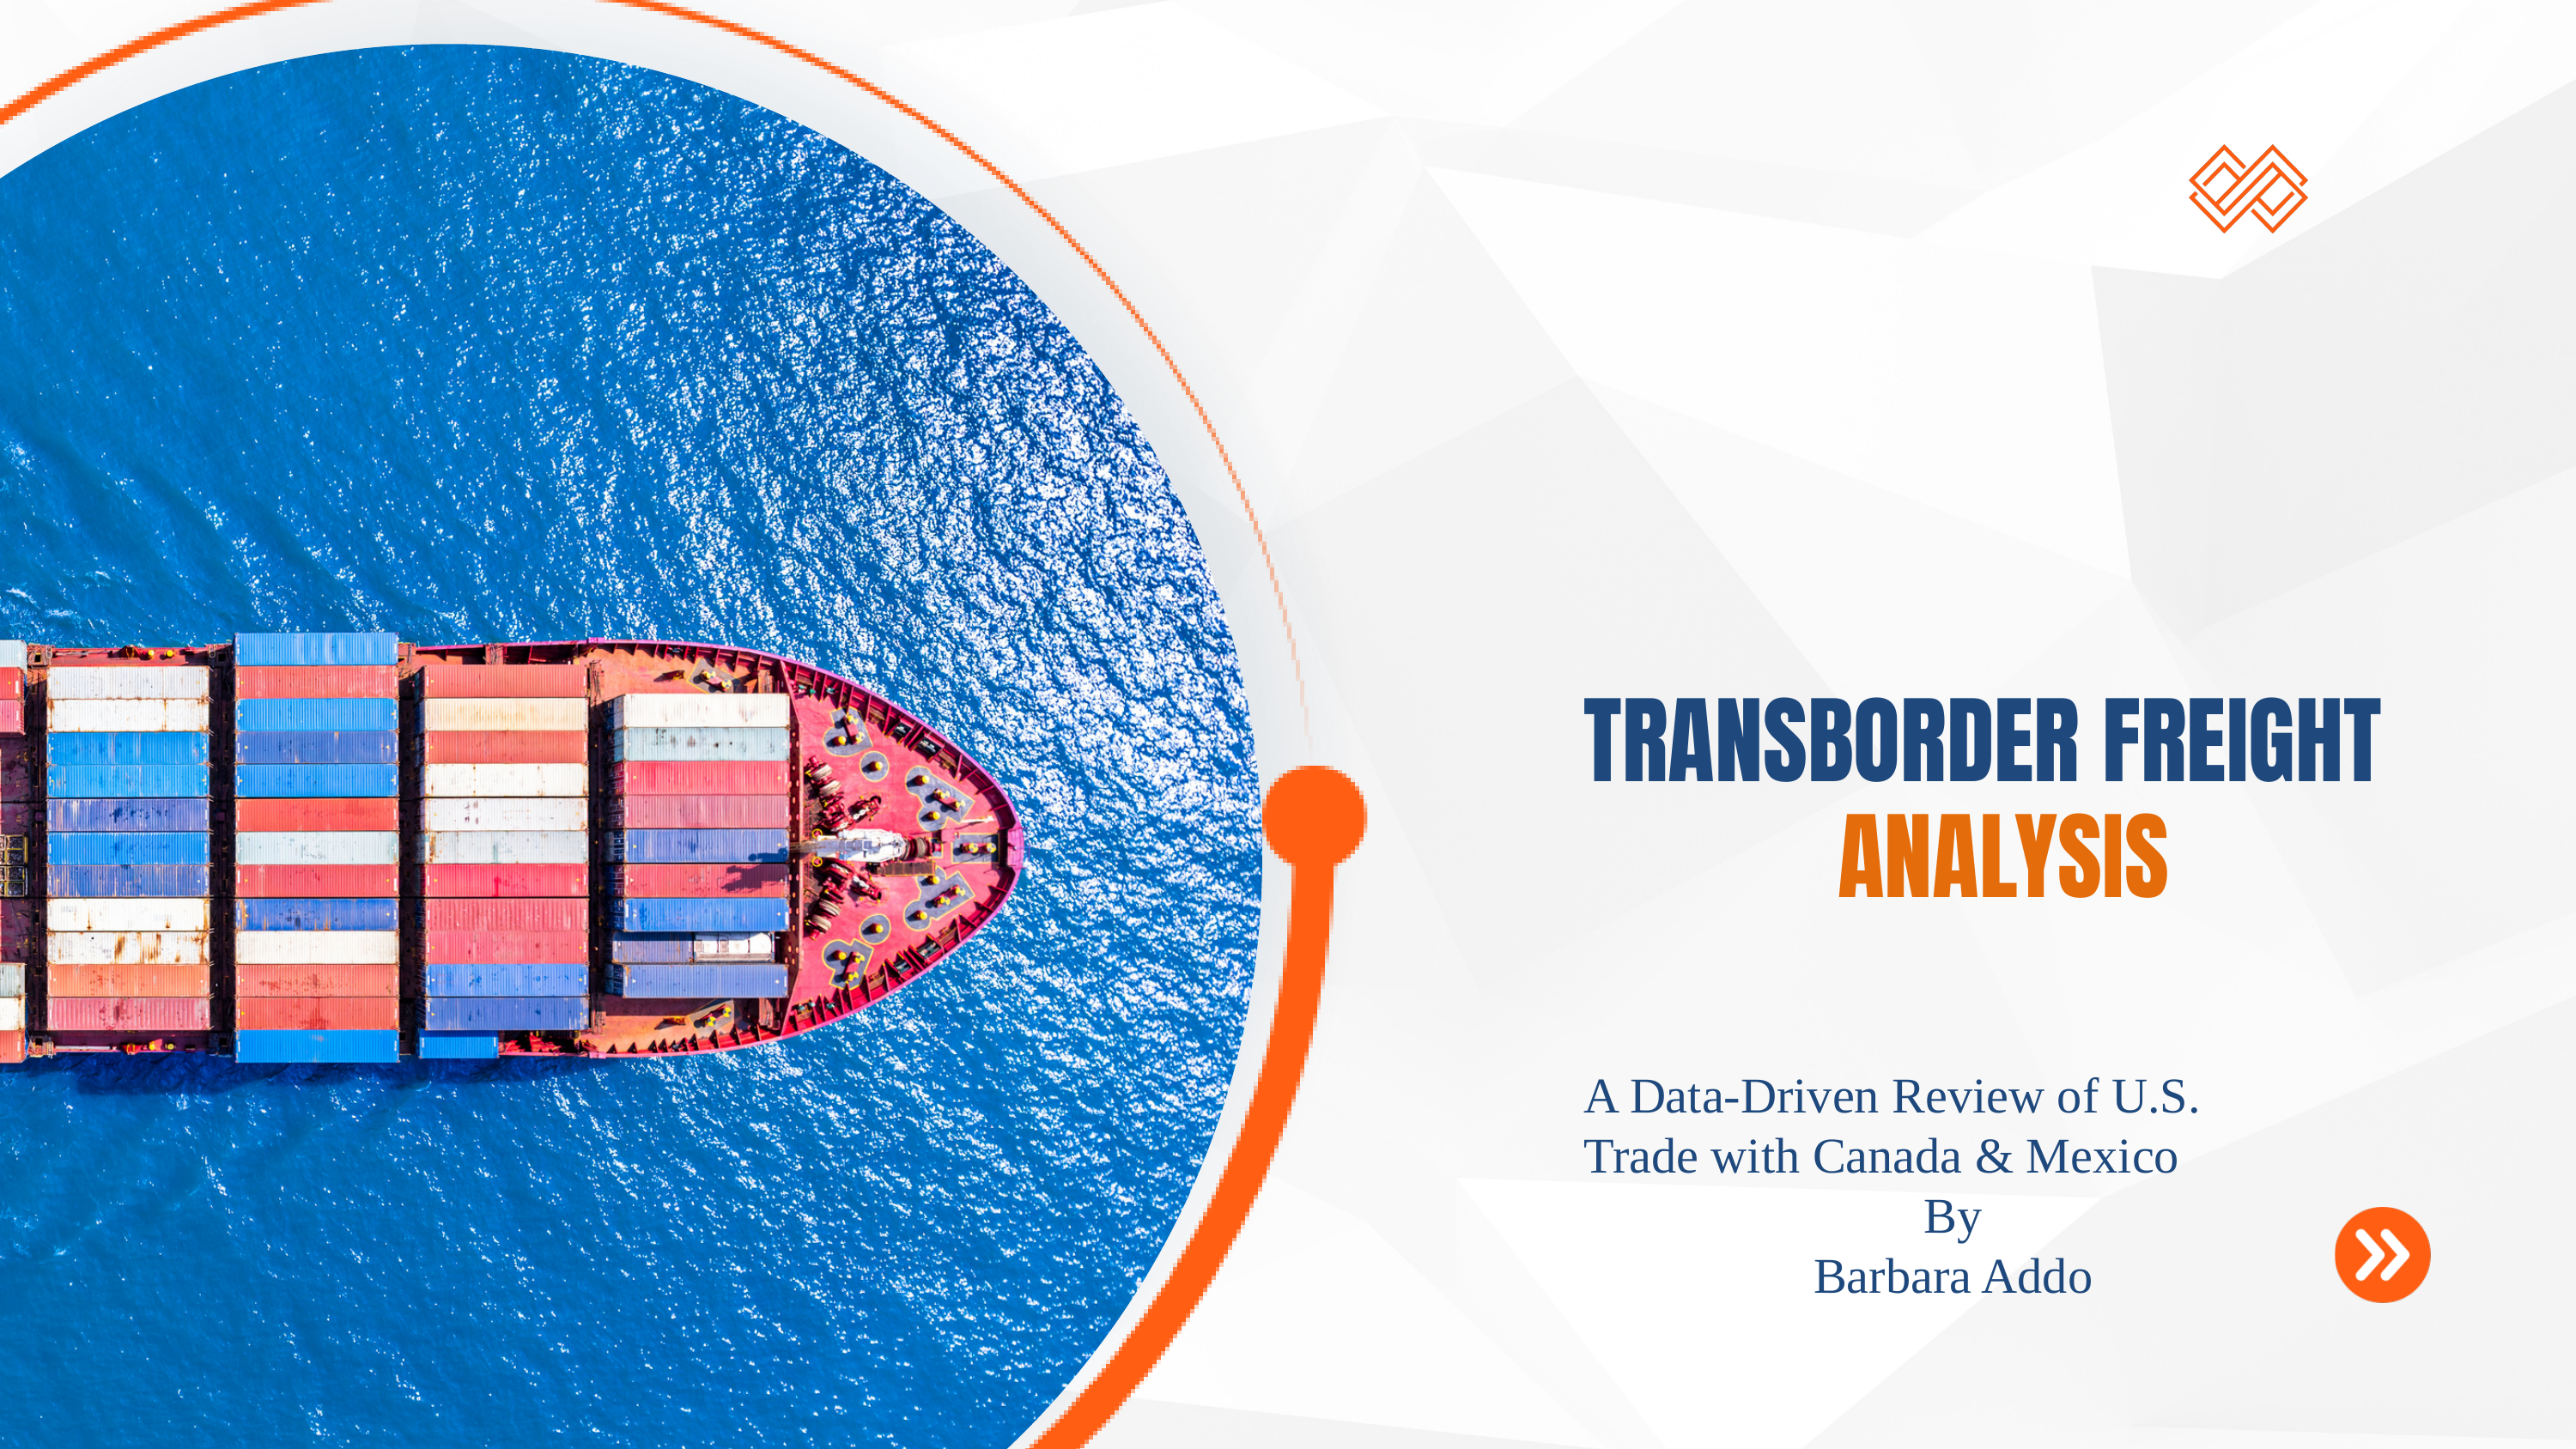

TRANSBORDER FREIGHT
ANALYSIS
A Data-Driven Review of U.S. Trade with Canada & Mexico
By
Barbara Addo